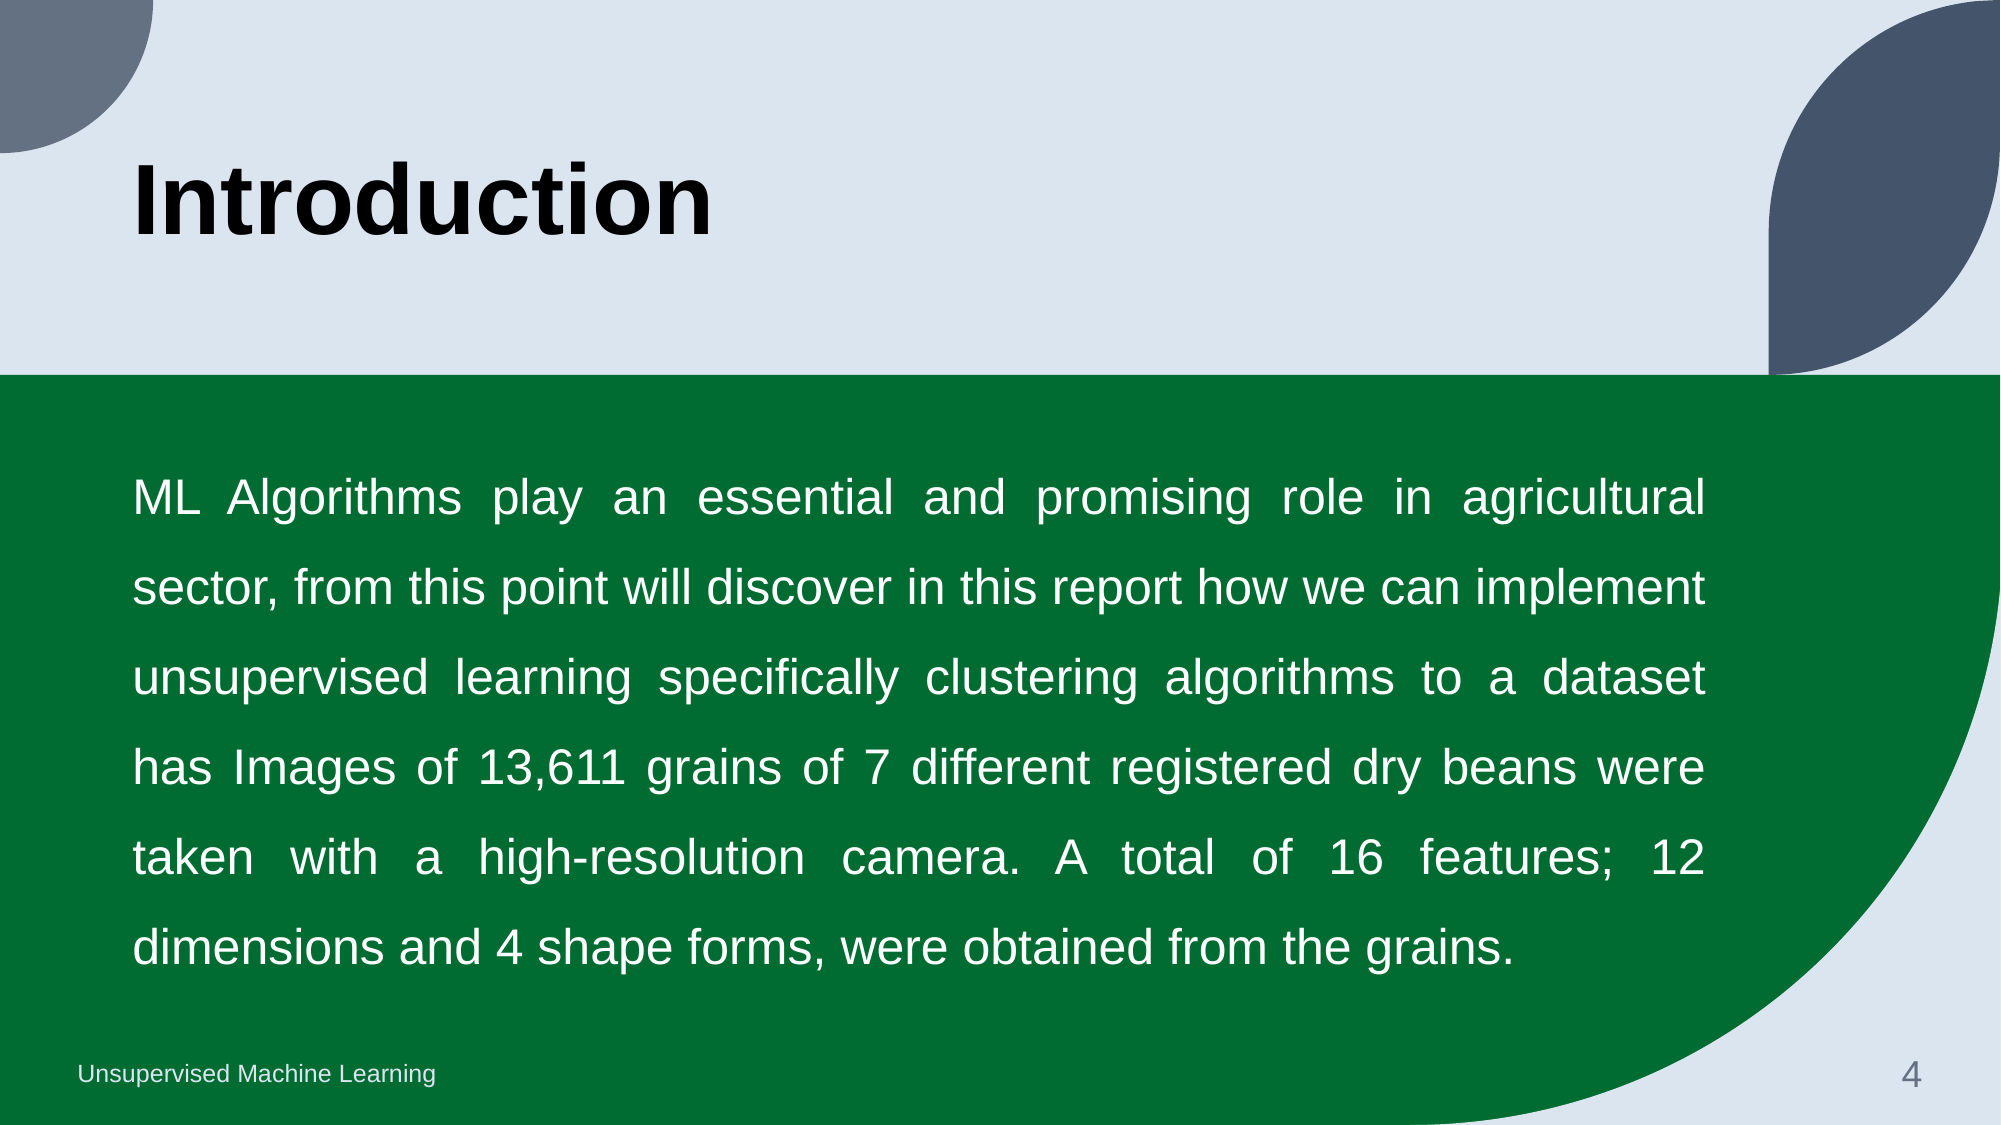

# Introduction
ML Algorithms play an essential and promising role in agricultural sector, from this point will discover in this report how we can implement unsupervised learning specifically clustering algorithms to a dataset has Images of 13,611 grains of 7 different registered dry beans were taken with a high-resolution camera. A total of 16 features; 12 dimensions and 4 shape forms, were obtained from the grains.

Unsupervised Machine Learning
4